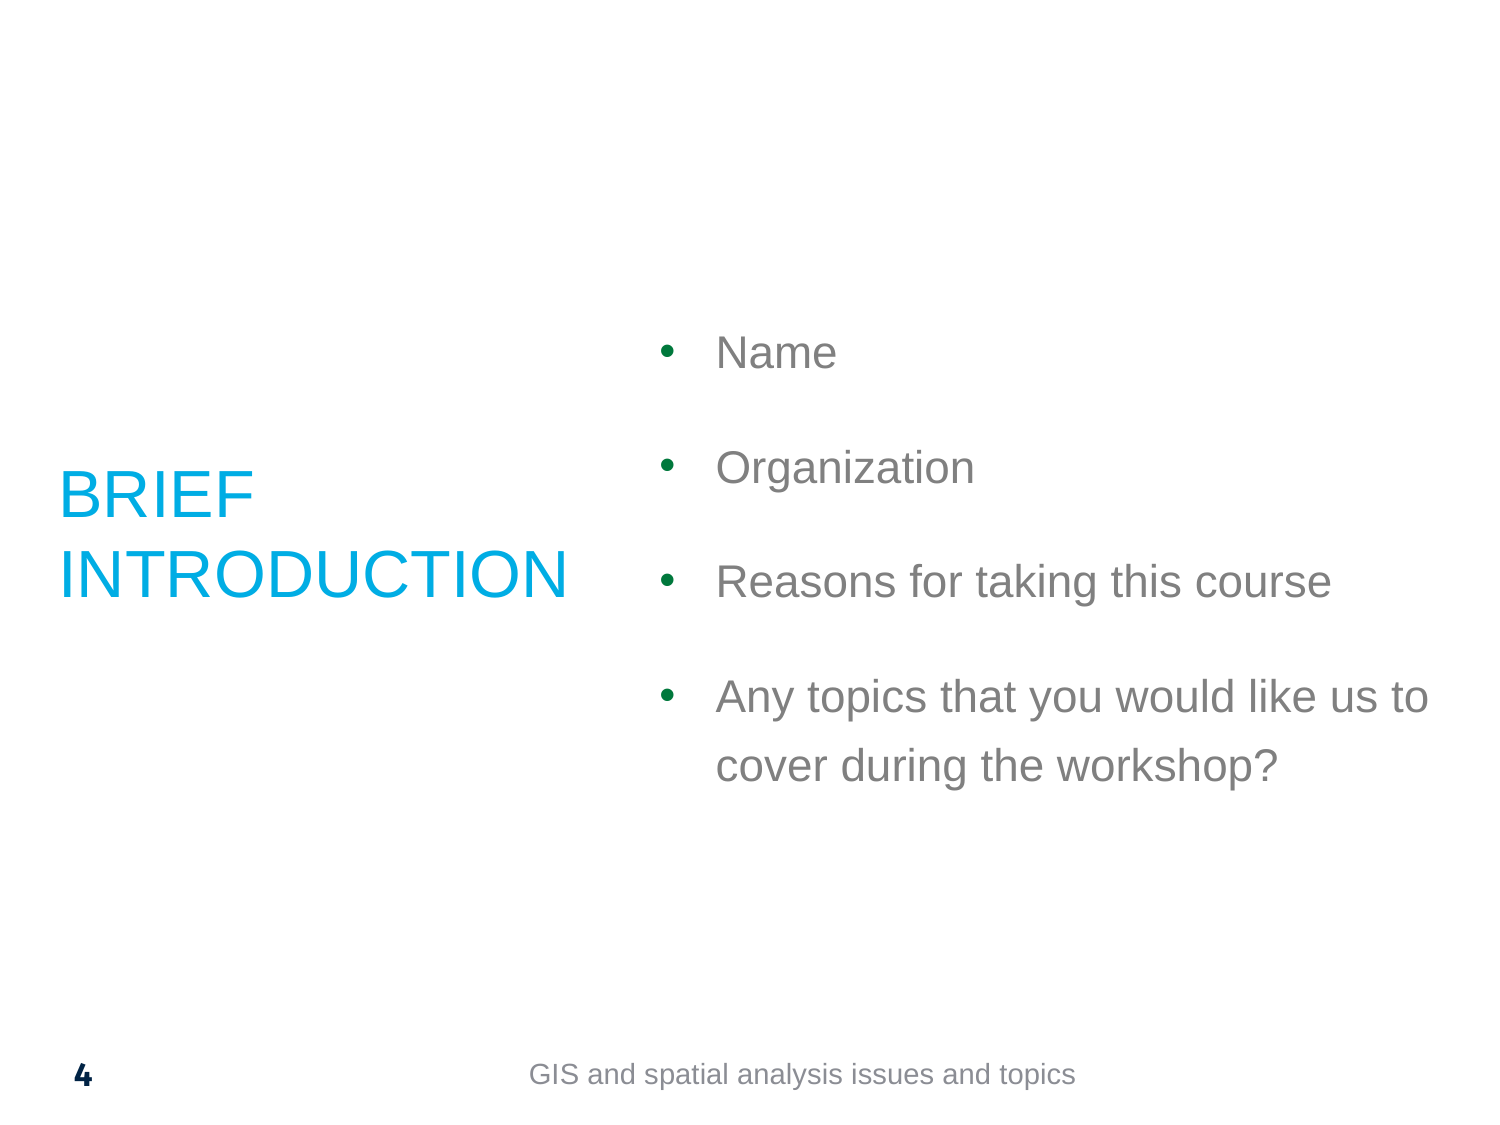

# Brief introduction
Name
Organization
Reasons for taking this course
Any topics that you would like us to cover during the workshop?
4
GIS and spatial analysis issues and topics